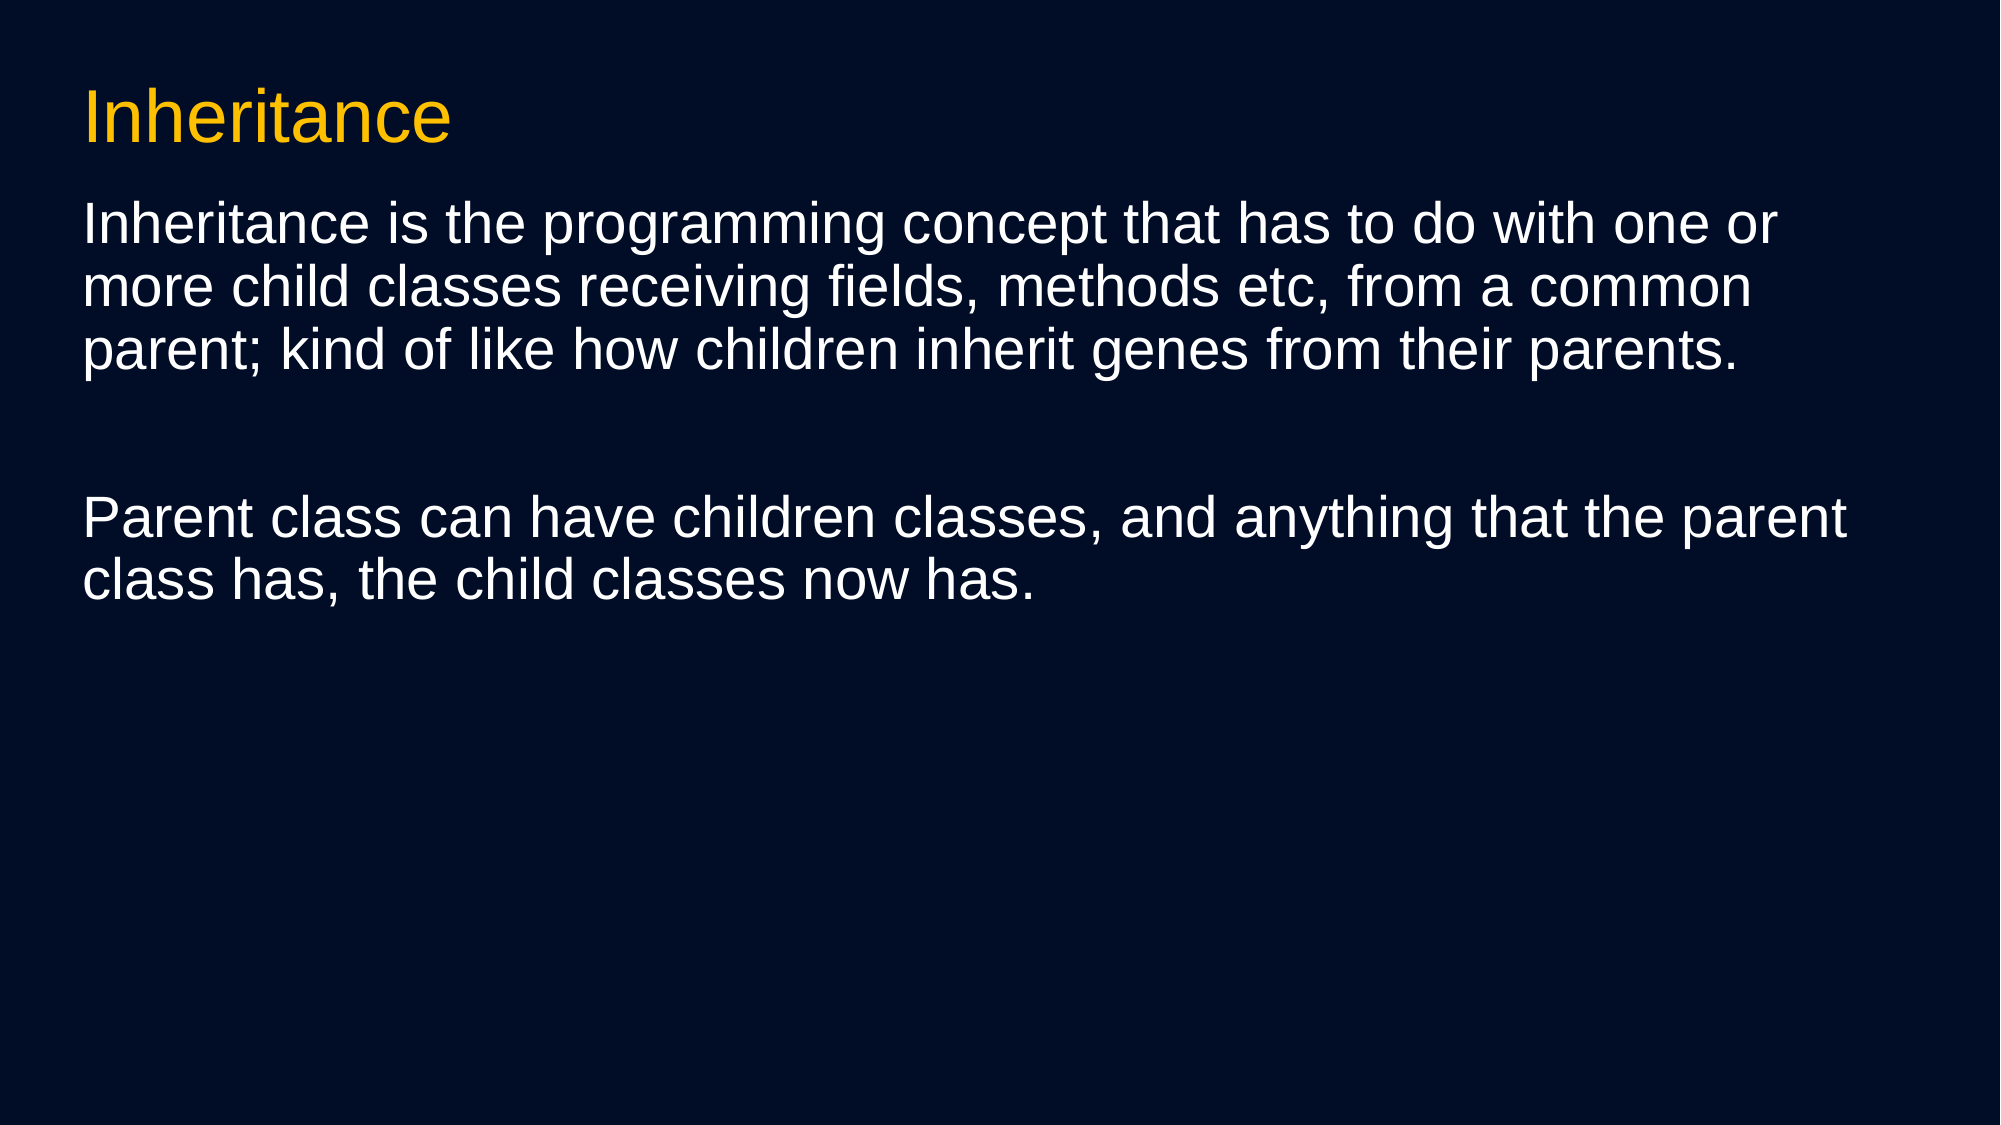

# Inheritance
Inheritance is the programming concept that has to do with one or more child classes receiving fields, methods etc, from a common parent; kind of like how children inherit genes from their parents.

Parent class can have children classes, and anything that the parent class has, the child classes now has.